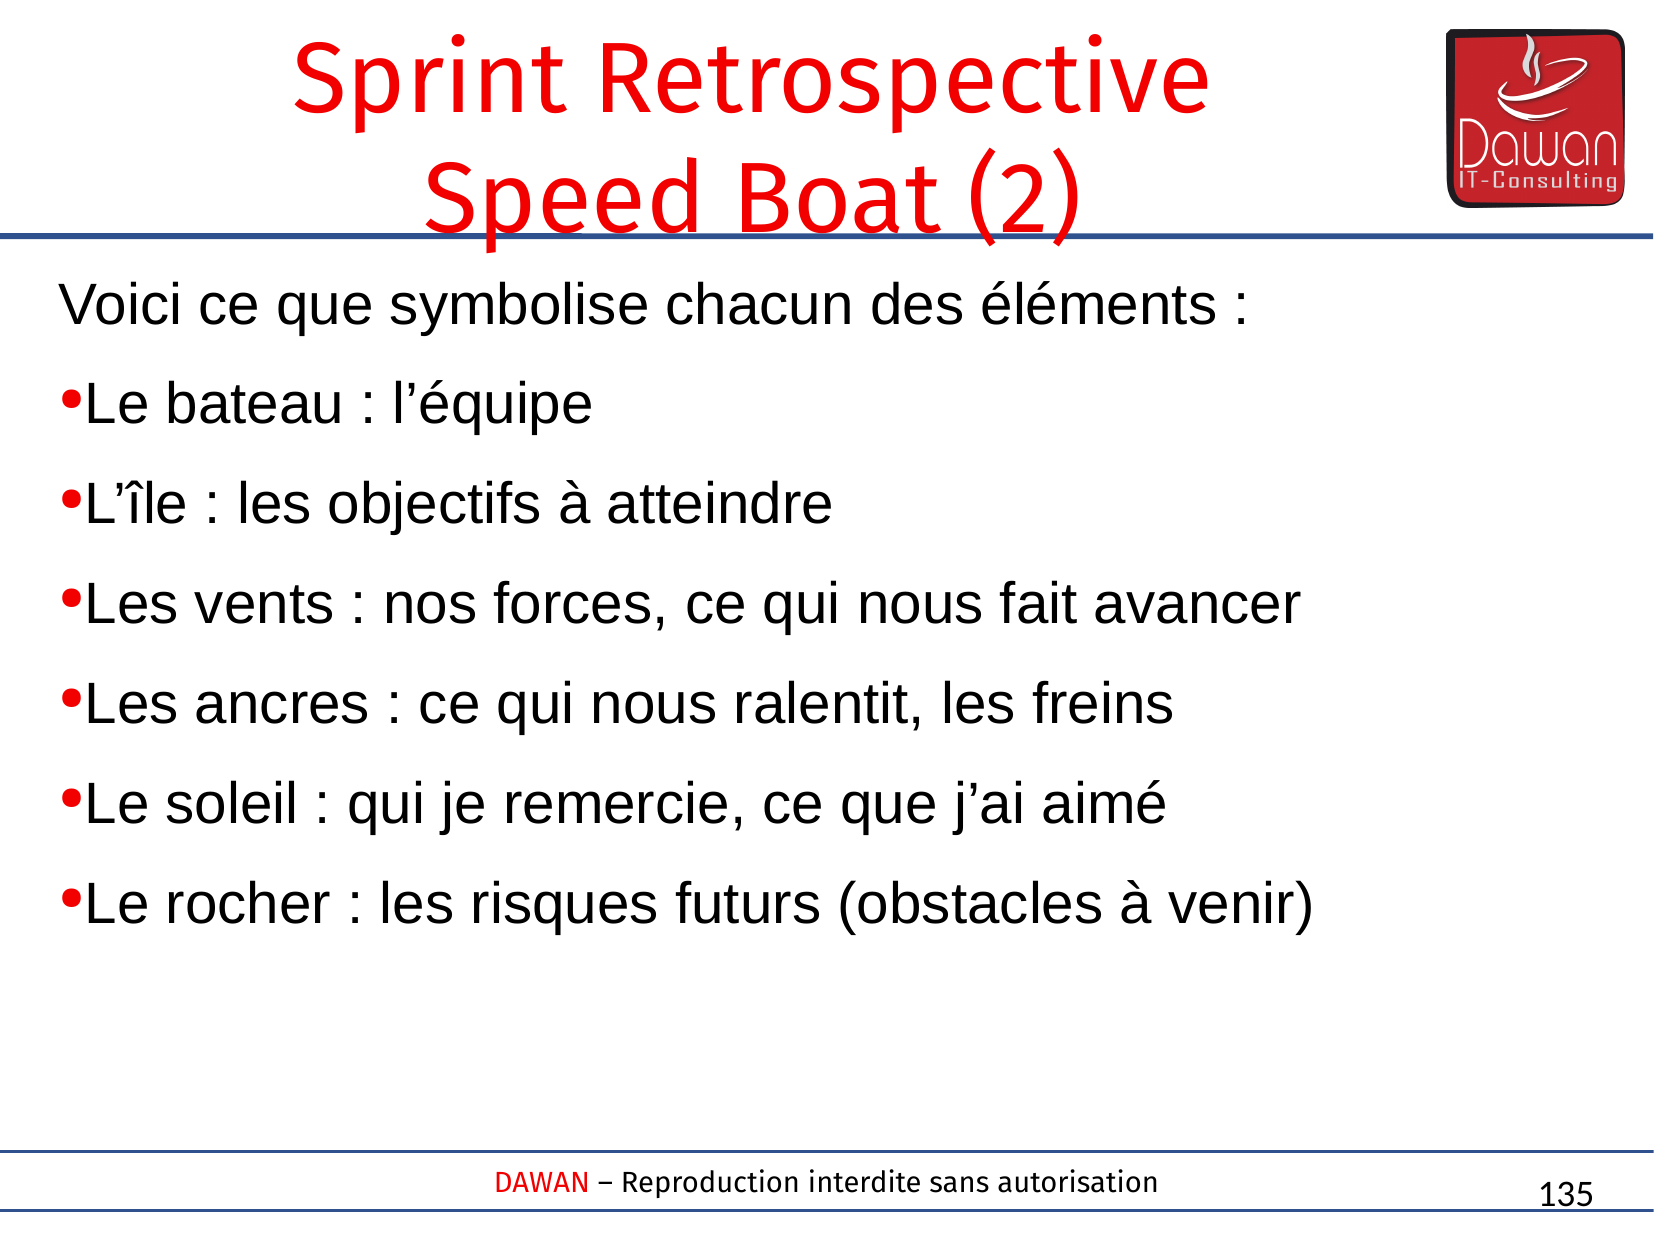

Voici ce que symbolise chacun des éléments :
Le bateau : l’équipe
L’île : les objectifs à atteindre
Les vents : nos forces, ce qui nous fait avancer
Les ancres : ce qui nous ralentit, les freins
Le soleil : qui je remercie, ce que j’ai aimé
Le rocher : les risques futurs (obstacles à venir)

Sprint Retrospective
Speed Boat (2)
135